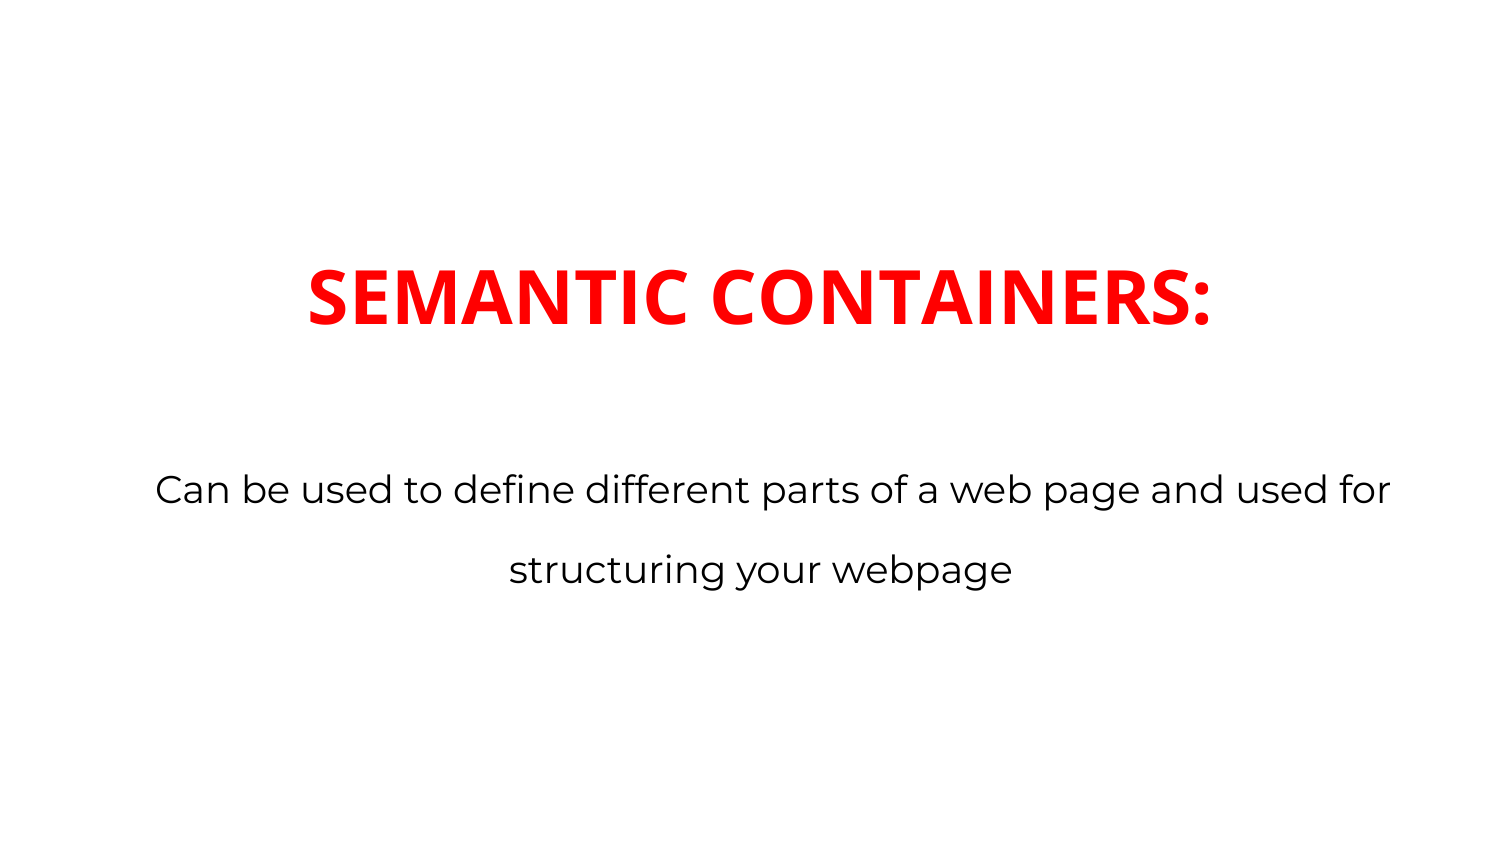

# SEMANTIC CONTAINERS:
 Can be used to define different parts of a web page and used for structuring your webpage